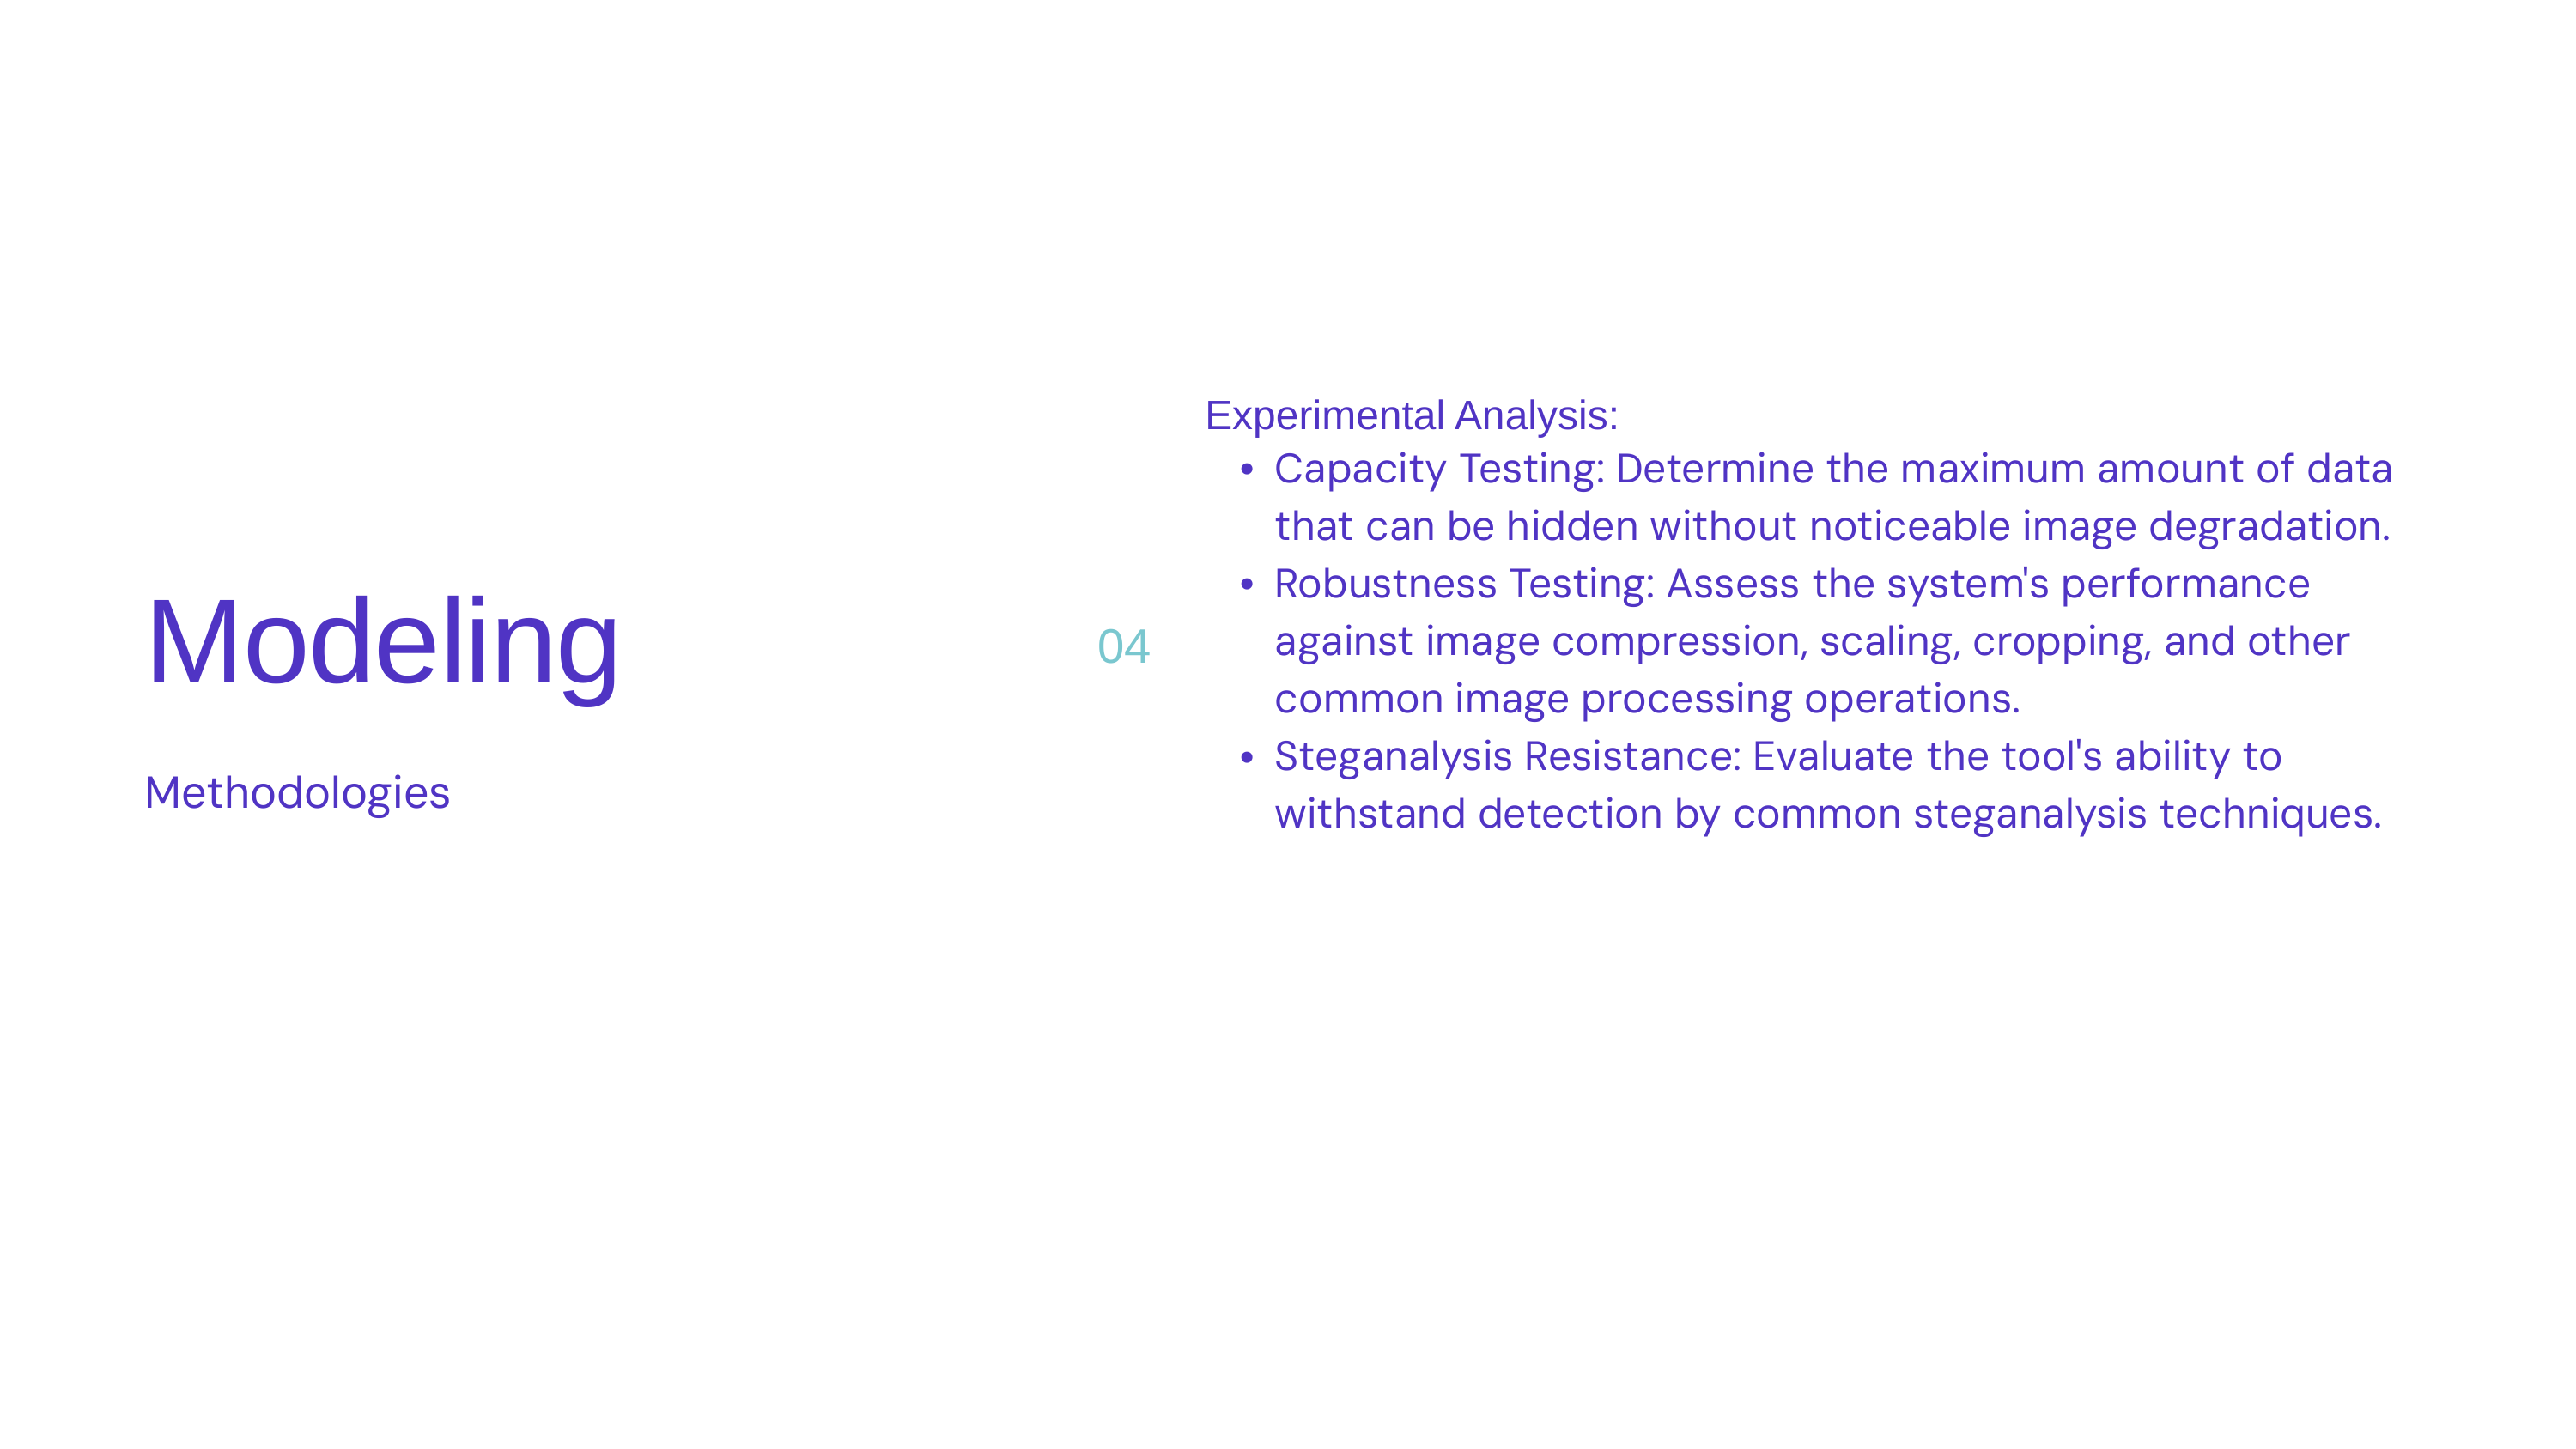

|  |  |
| --- | --- |
| 04 | Experimental Analysis: Capacity Testing: Determine the maximum amount of data that can be hidden without noticeable image degradation. Robustness Testing: Assess the system's performance against image compression, scaling, cropping, and other common image processing operations. Steganalysis Resistance: Evaluate the tool's ability to withstand detection by common steganalysis techniques. |
|  |  |
|  |  |
|  |  |
| 06 | You can also record a video inside the editor! Go to 'Uploads' and click on 'Record yourself'. |
Modeling
Methodologies